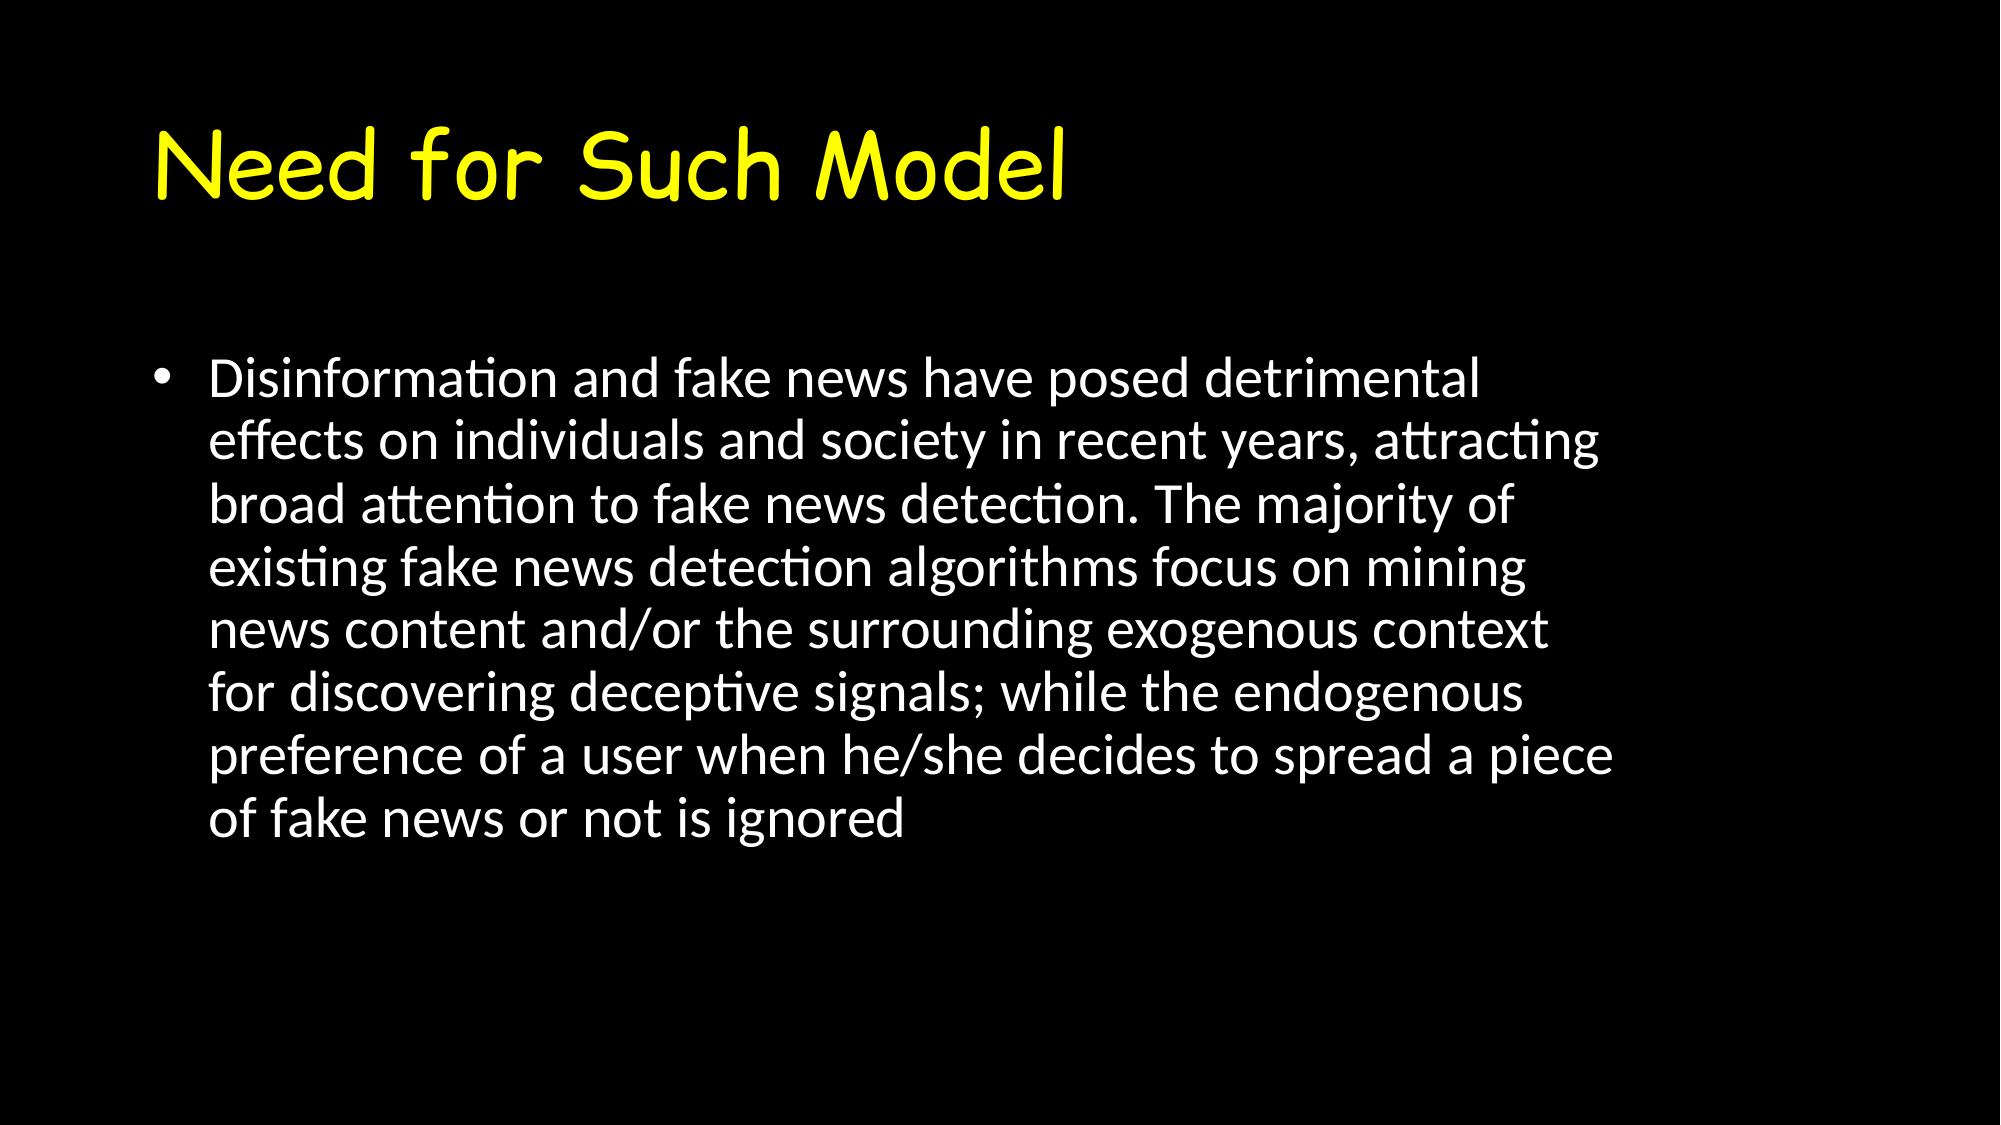

# Need for Such Model

Disinformation and fake news have posed detrimental effects on individuals and society in recent years, attracting broad attention to fake news detection. The majority of existing fake news detection algorithms focus on mining news content and/or the surrounding exogenous context for discovering deceptive signals; while the endogenous preference of a user when he/she decides to spread a piece of fake news or not is ignored